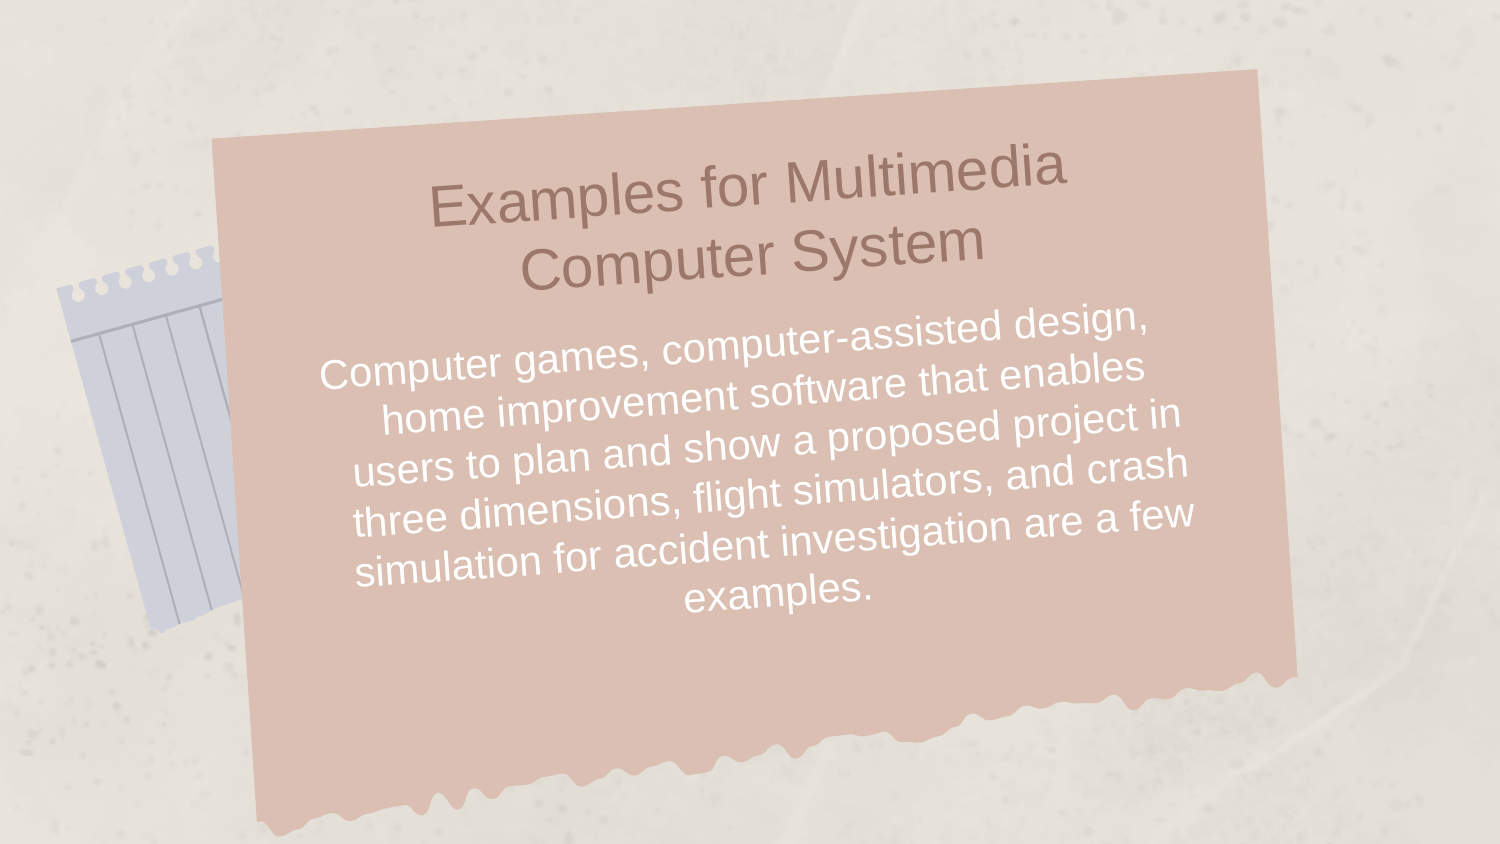

Examples for Multimedia
Computer System
Computer games, computer-assisted design, home improvement software that enables users to plan and show a proposed project in three dimensions, flight simulators, and crash simulation for accident investigation are a few examples.